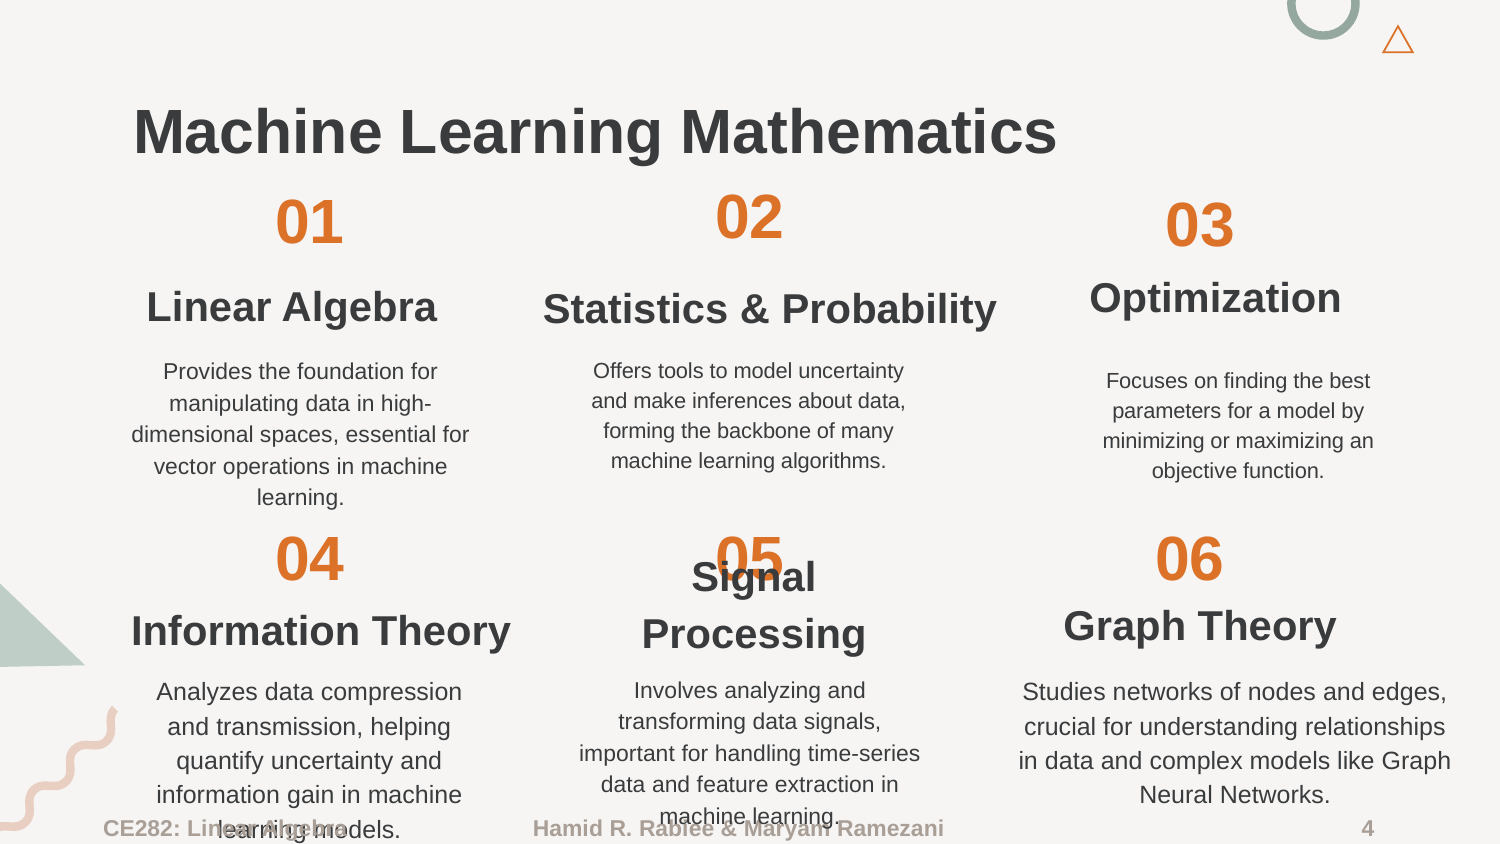

Machine Learning Mathematics
02
# 01
03
Optimization
Linear Algebra
Statistics & Probability
Provides the foundation for manipulating data in high-dimensional spaces, essential for vector operations in machine learning.
Offers tools to model uncertainty and make inferences about data, forming the backbone of many machine learning algorithms.
Focuses on finding the best parameters for a model by minimizing or maximizing an objective function.
04
05
06
Graph Theory
Information Theory
Signal Processing
Analyzes data compression and transmission, helping quantify uncertainty and information gain in machine learning models.
Involves analyzing and transforming data signals, important for handling time-series data and feature extraction in machine learning.
Studies networks of nodes and edges, crucial for understanding relationships in data and complex models like Graph Neural Networks.
CE282: Linear Algebra
Hamid R. Rabiee & Maryam Ramezani